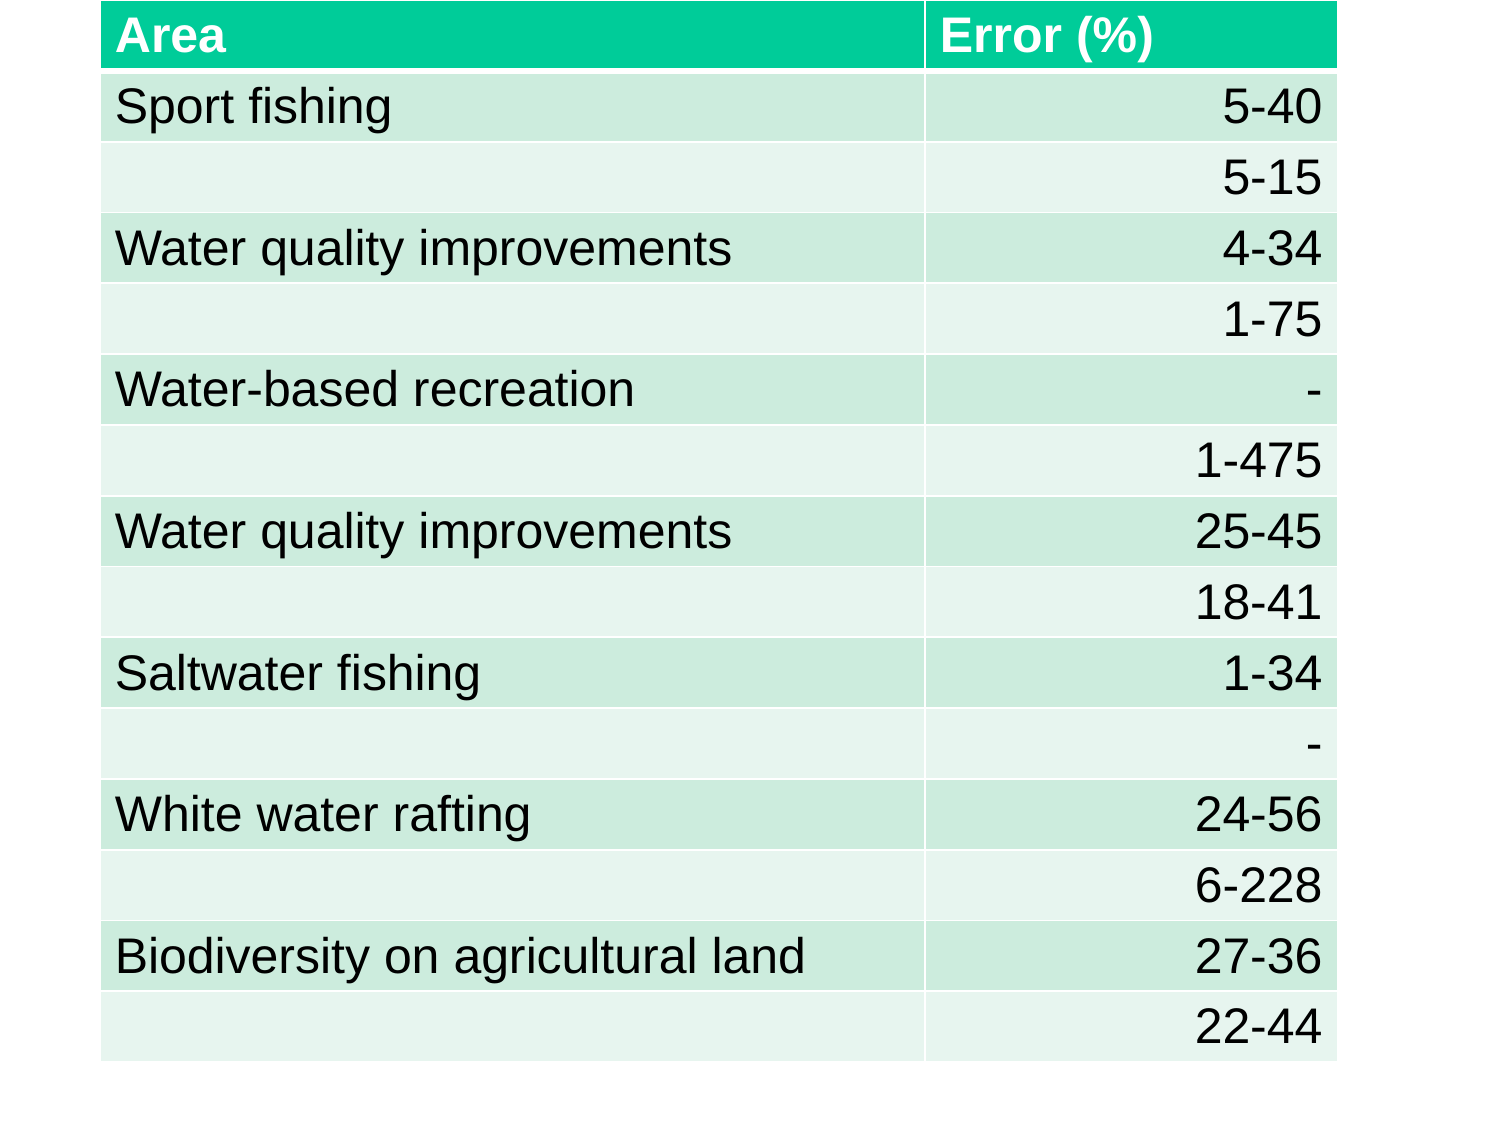

| Area | Error (%) |
| --- | --- |
| Sport fishing | 5-40 |
|  | 5-15 |
| Water quality improvements | 4-34 |
|  | 1-75 |
| Water-based recreation | - |
|  | 1-475 |
| Water quality improvements | 25-45 |
|  | 18-41 |
| Saltwater fishing | 1-34 |
|  | - |
| White water rafting | 24-56 |
|  | 6-228 |
| Biodiversity on agricultural land | 27-36 |
|  | 22-44 |